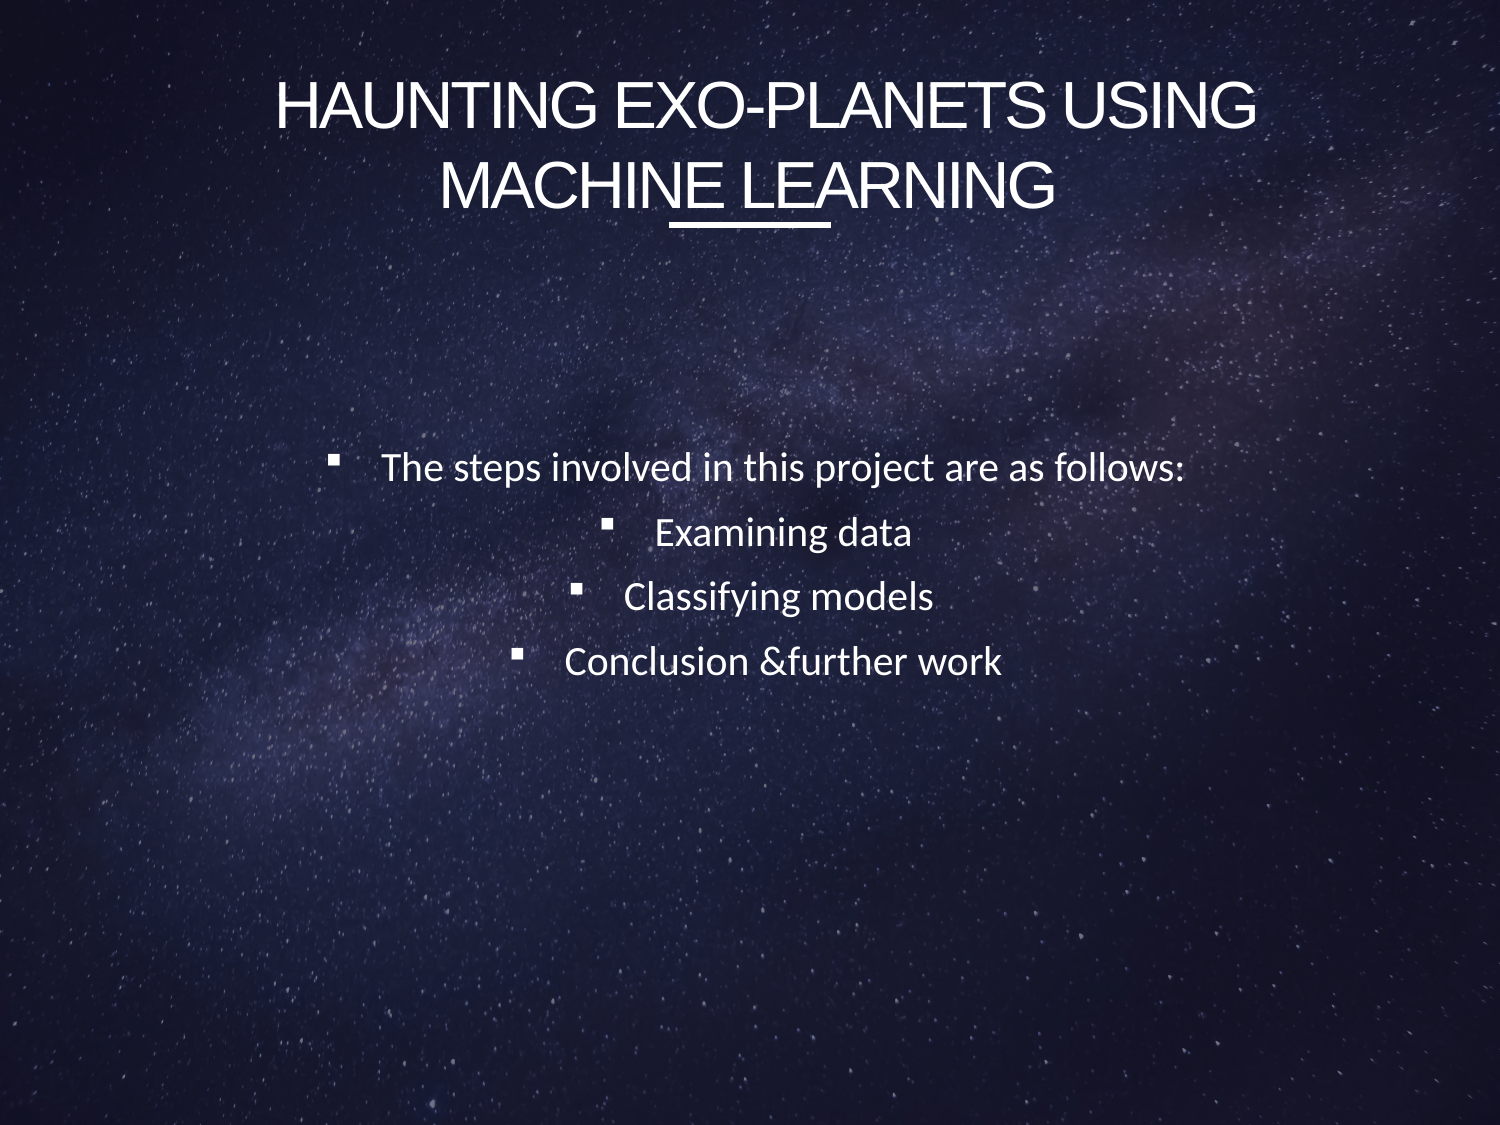

# haunting exo-planets using machine learning
The steps involved in this project are as follows:
Examining data
Classifying models
Conclusion &further work